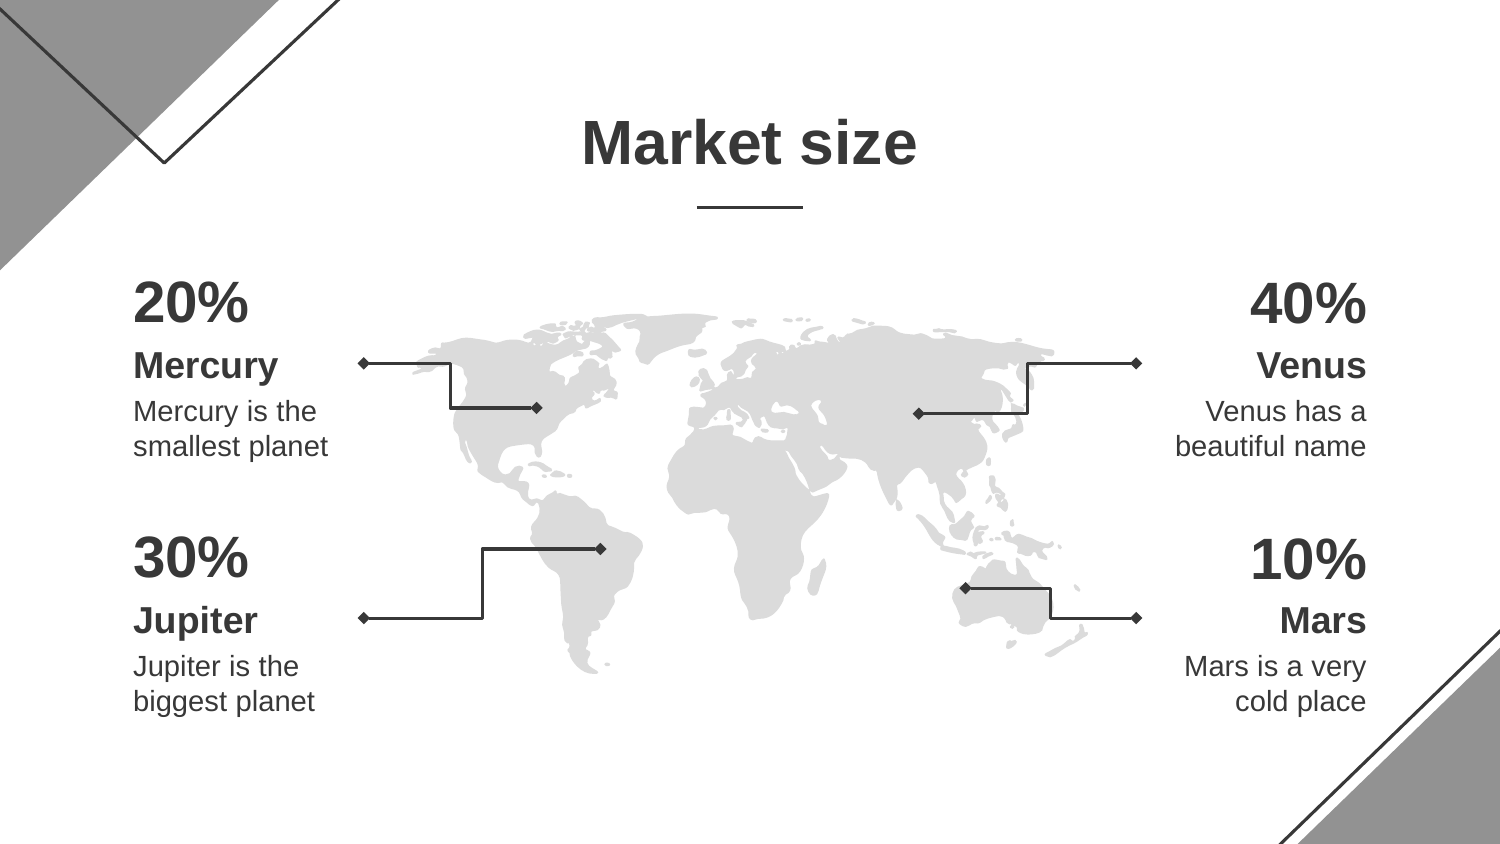

# Market size
20%
40%

Mercury
Venus
Mercury is the smallest planet
Venus has a beautiful name
30%
10%
Jupiter
Mars
Jupiter is the biggest planet
Mars is a very cold place